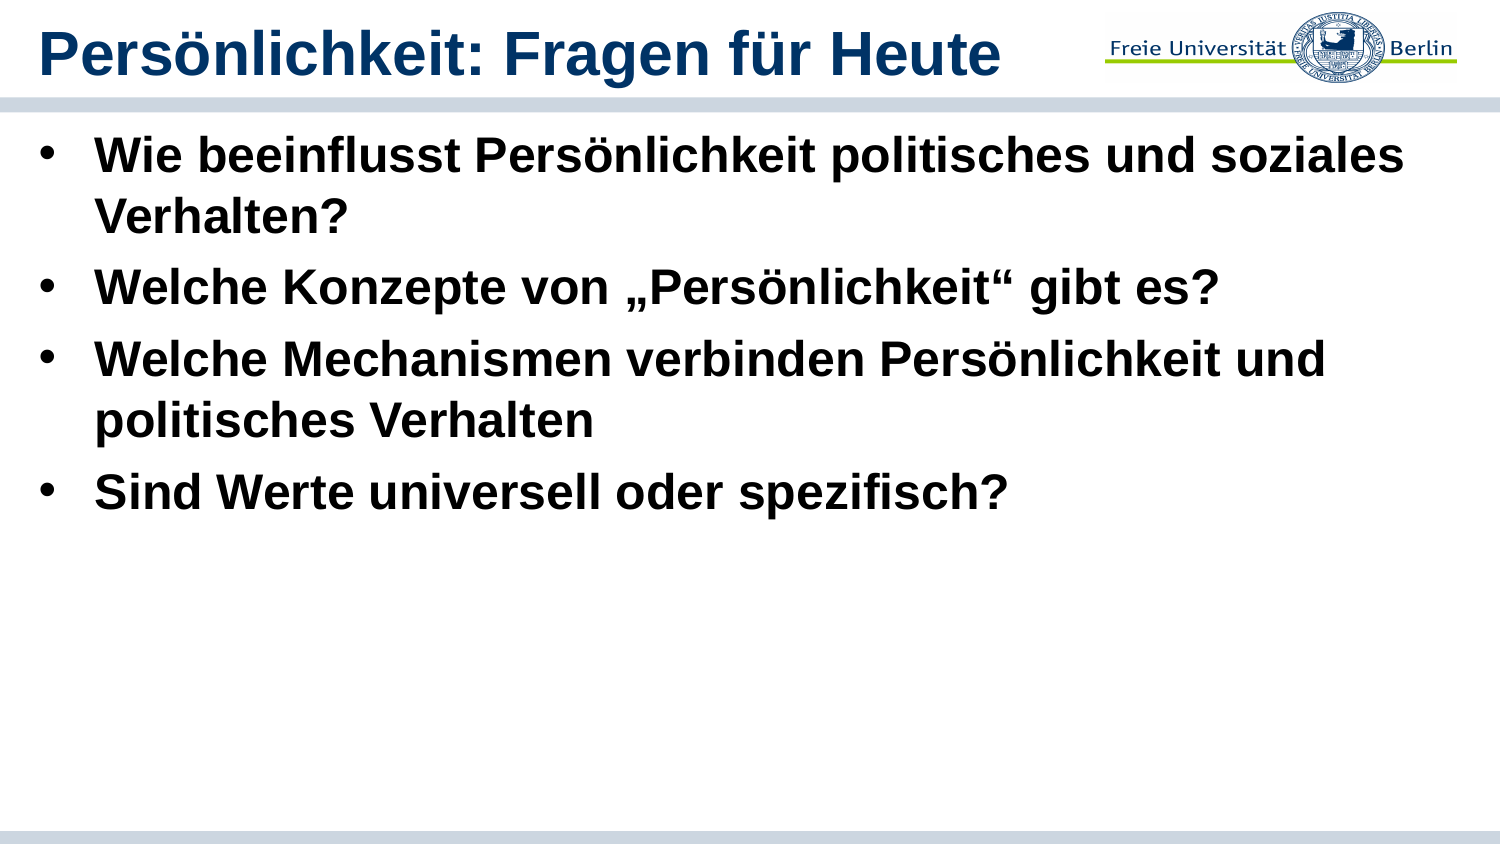

# Persönlichkeit: Fragen für Heute
Wie beeinflusst Persönlichkeit politisches und soziales Verhalten?
Welche Konzepte von „Persönlichkeit“ gibt es?
Welche Mechanismen verbinden Persönlichkeit und politisches Verhalten
Sind Werte universell oder spezifisch?